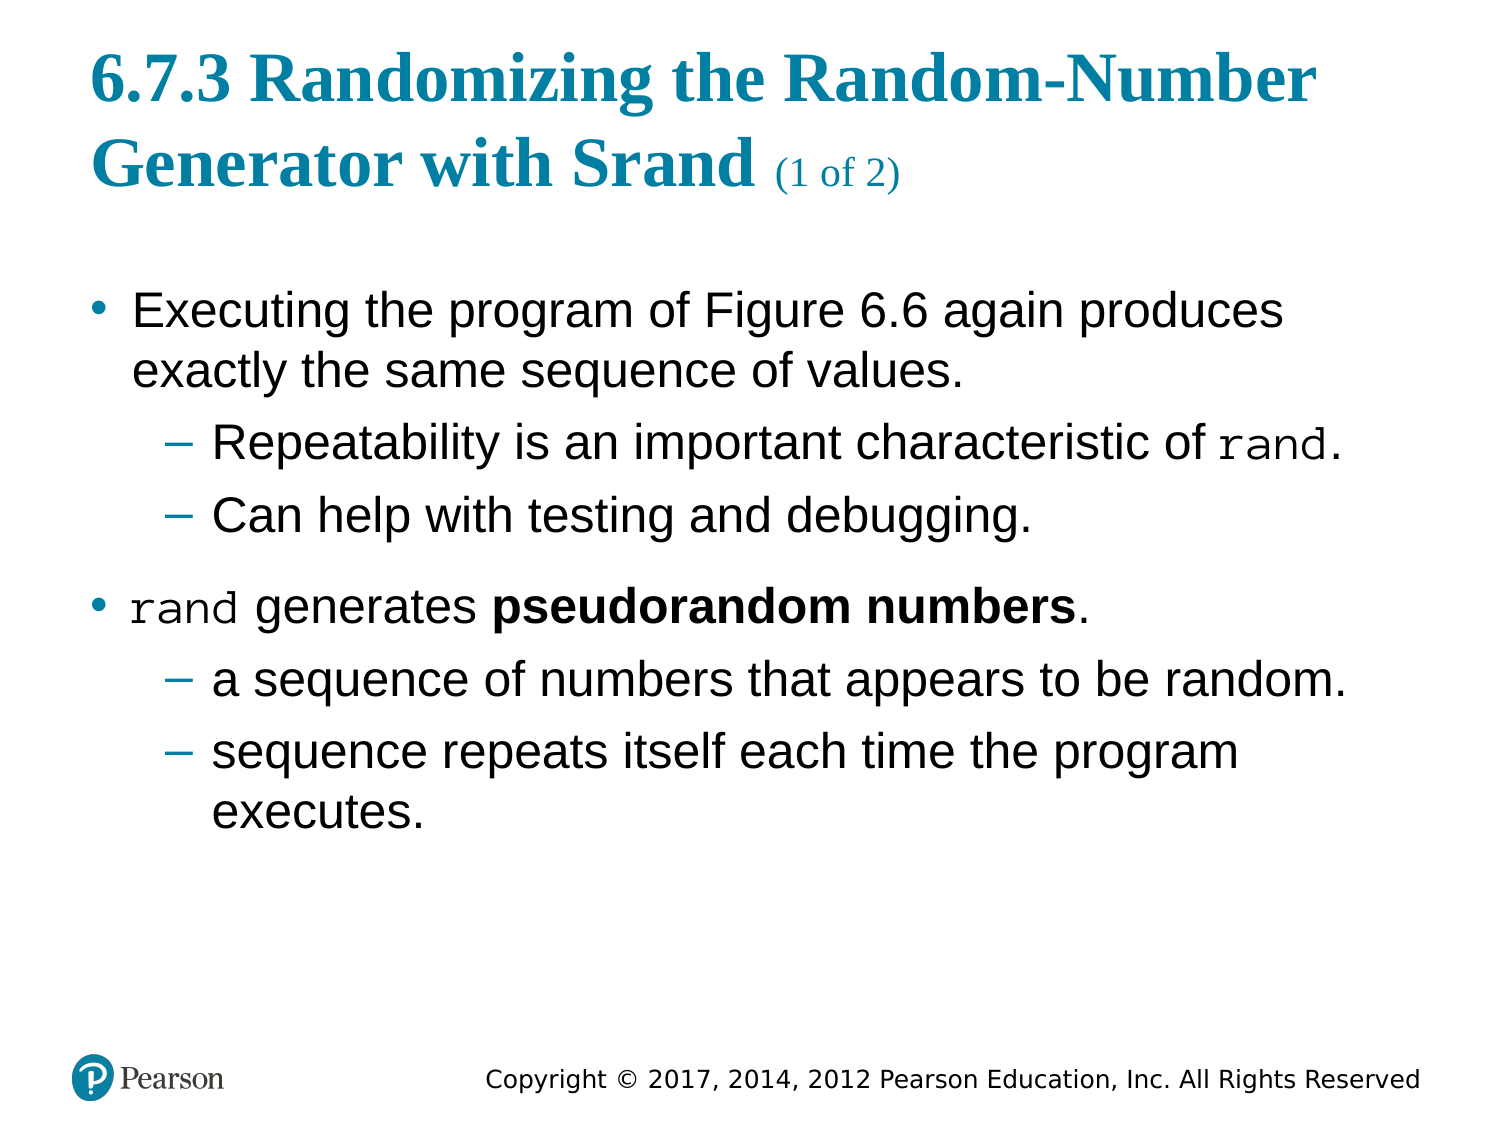

# 6.7.3 Randomizing the Random-Number Generator with Srand (1 of 2)
Executing the program of Figure 6.6 again produces exactly the same sequence of values.
Repeatability is an important characteristic of rand.
Can help with testing and debugging.
rand generates pseudorandom numbers.
a sequence of numbers that appears to be random.
sequence repeats itself each time the program executes.